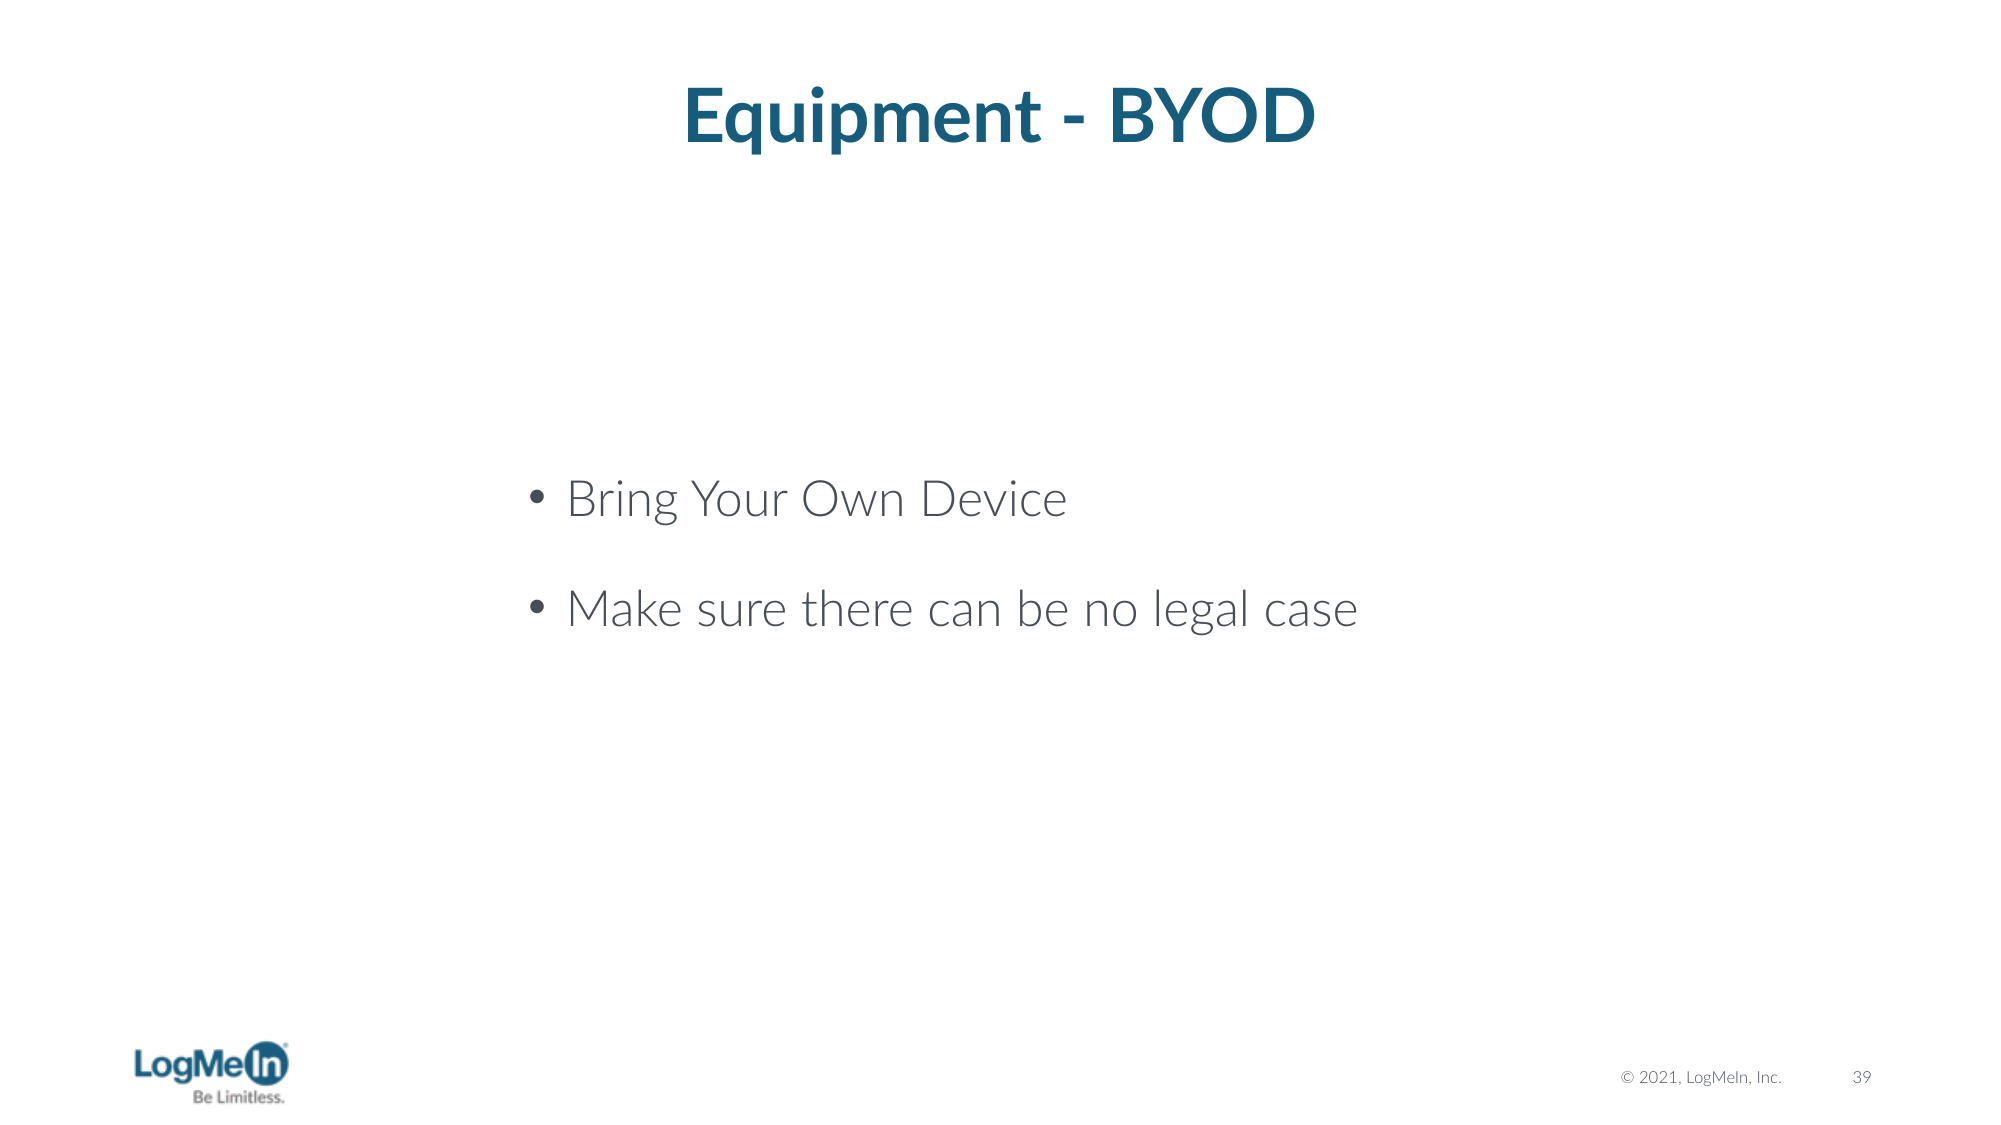

# Equipment - BYOD
Bring Your Own Device
Make sure there can be no legal case